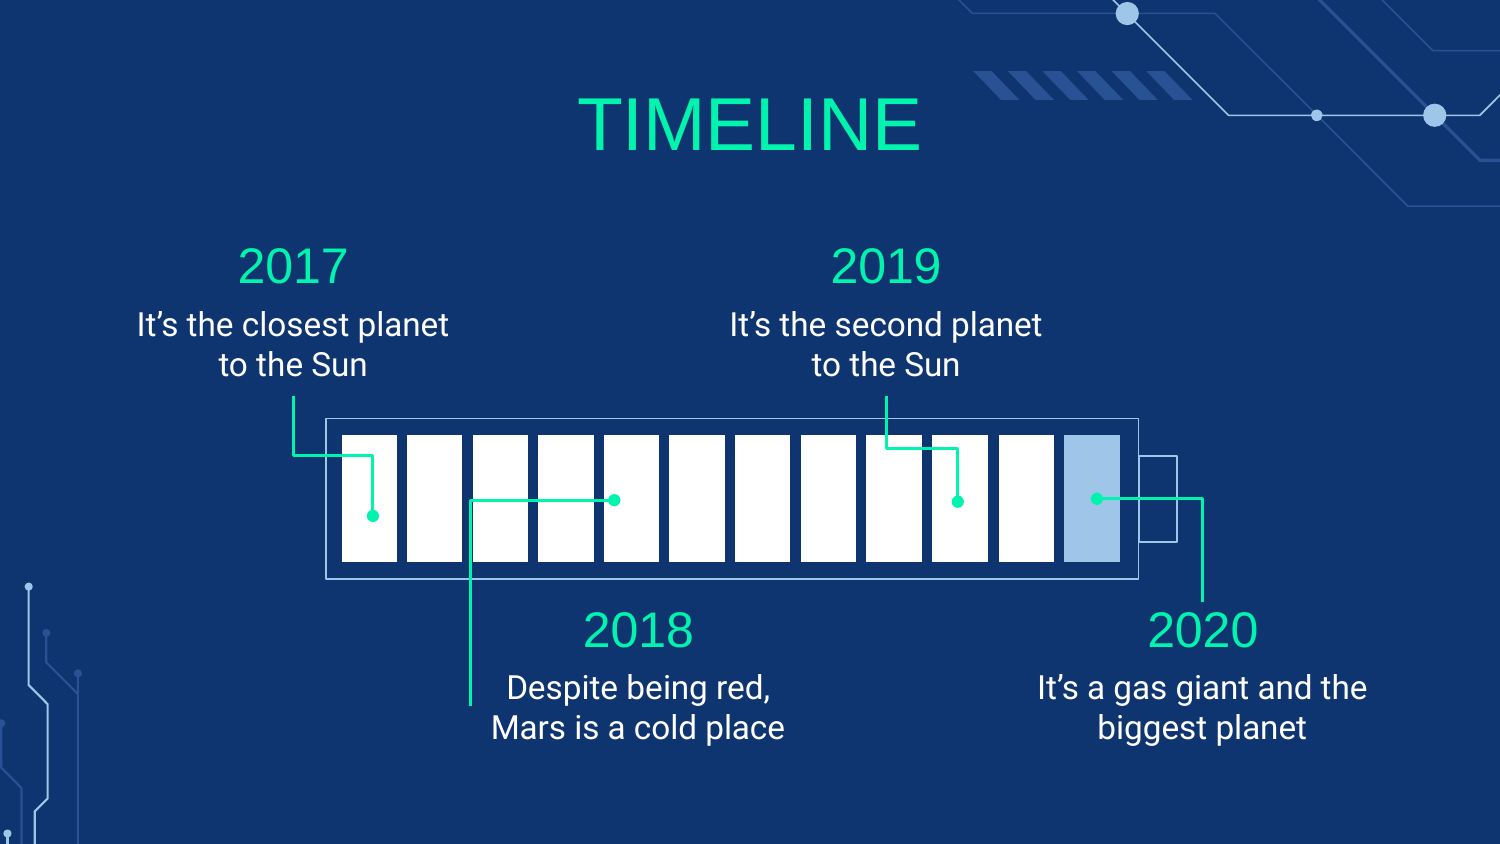

# TIMELINE
2017
2019
It’s the closest planet to the Sun
It’s the second planet to the Sun

2018
2020
Despite being red, Mars is a cold place
It’s a gas giant and the biggest planet